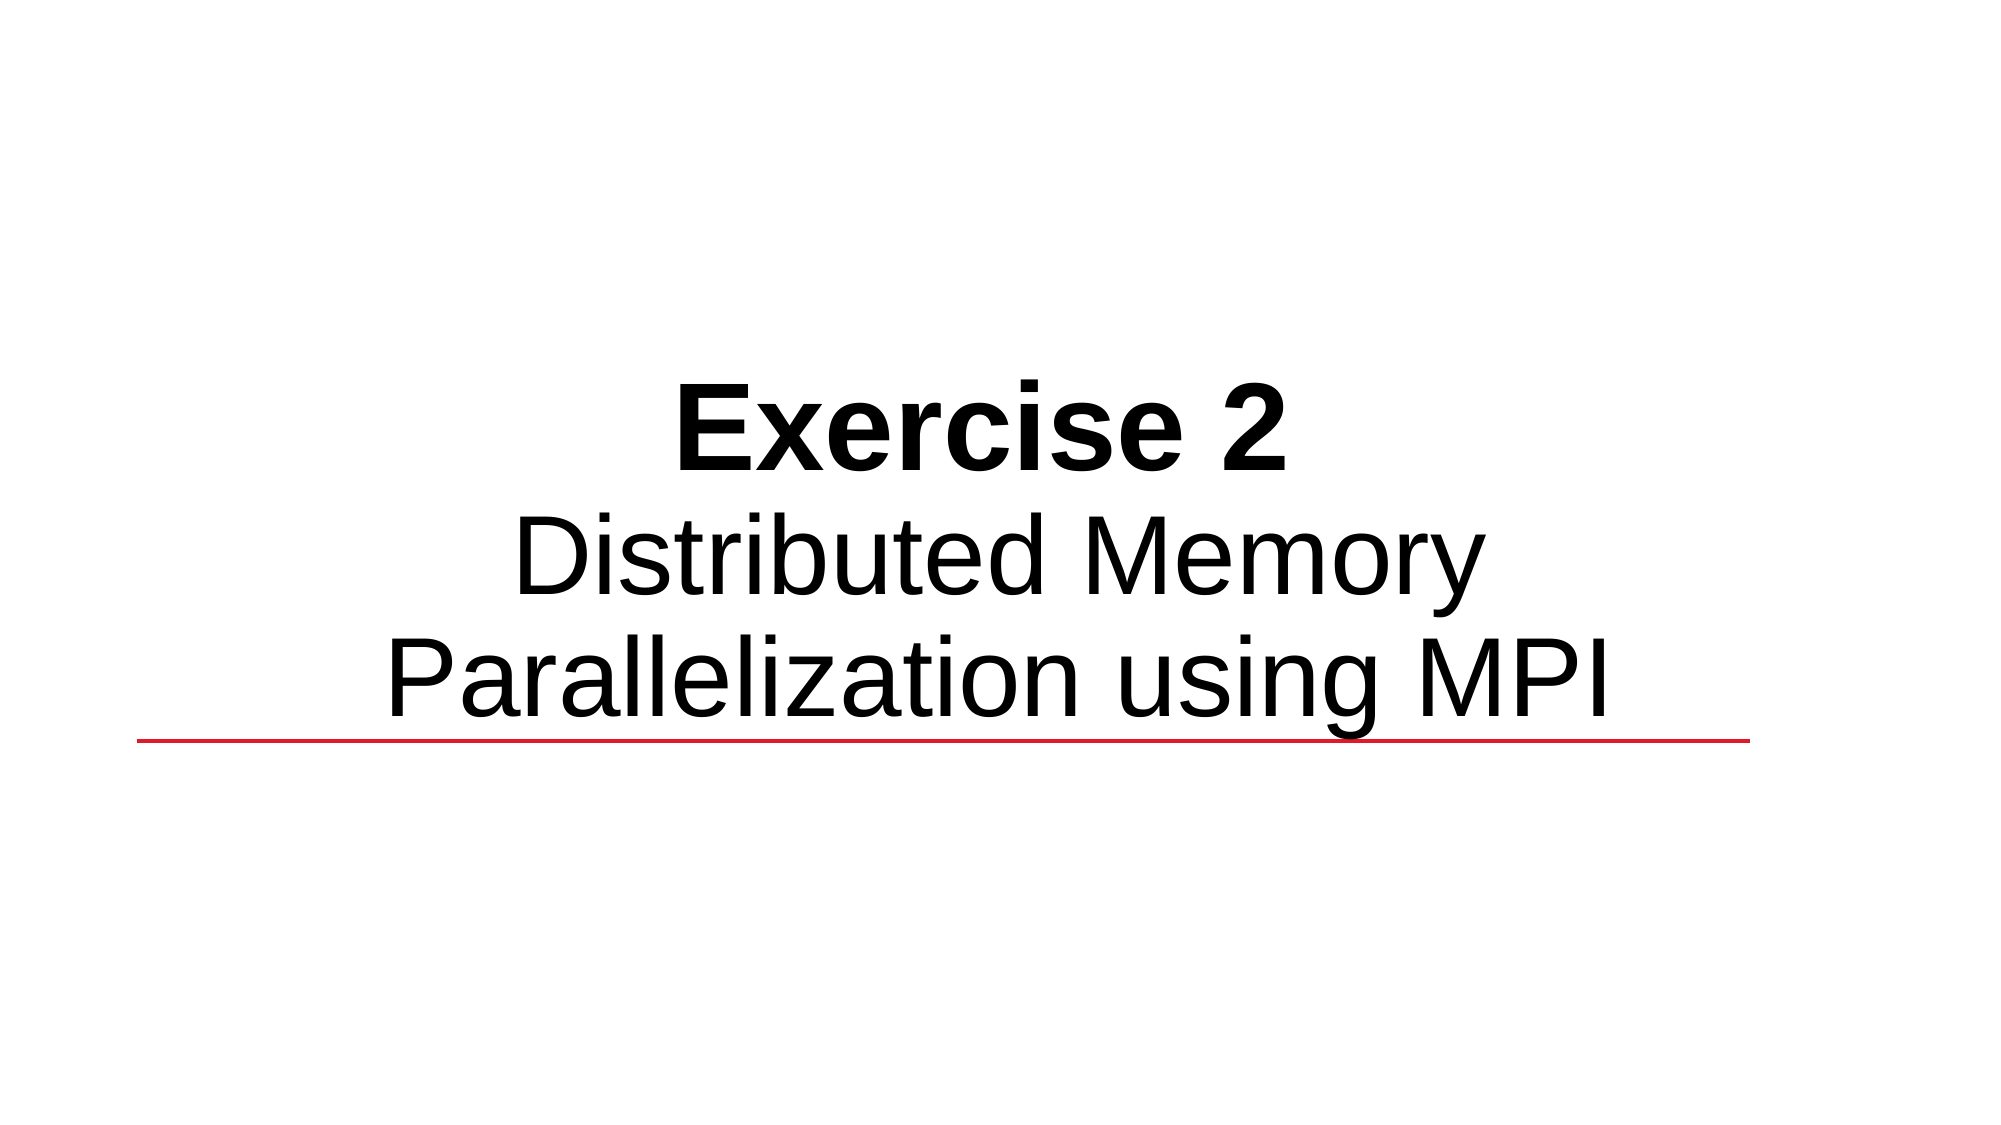

# Exercise 2 Distributed Memory Parallelization using MPI